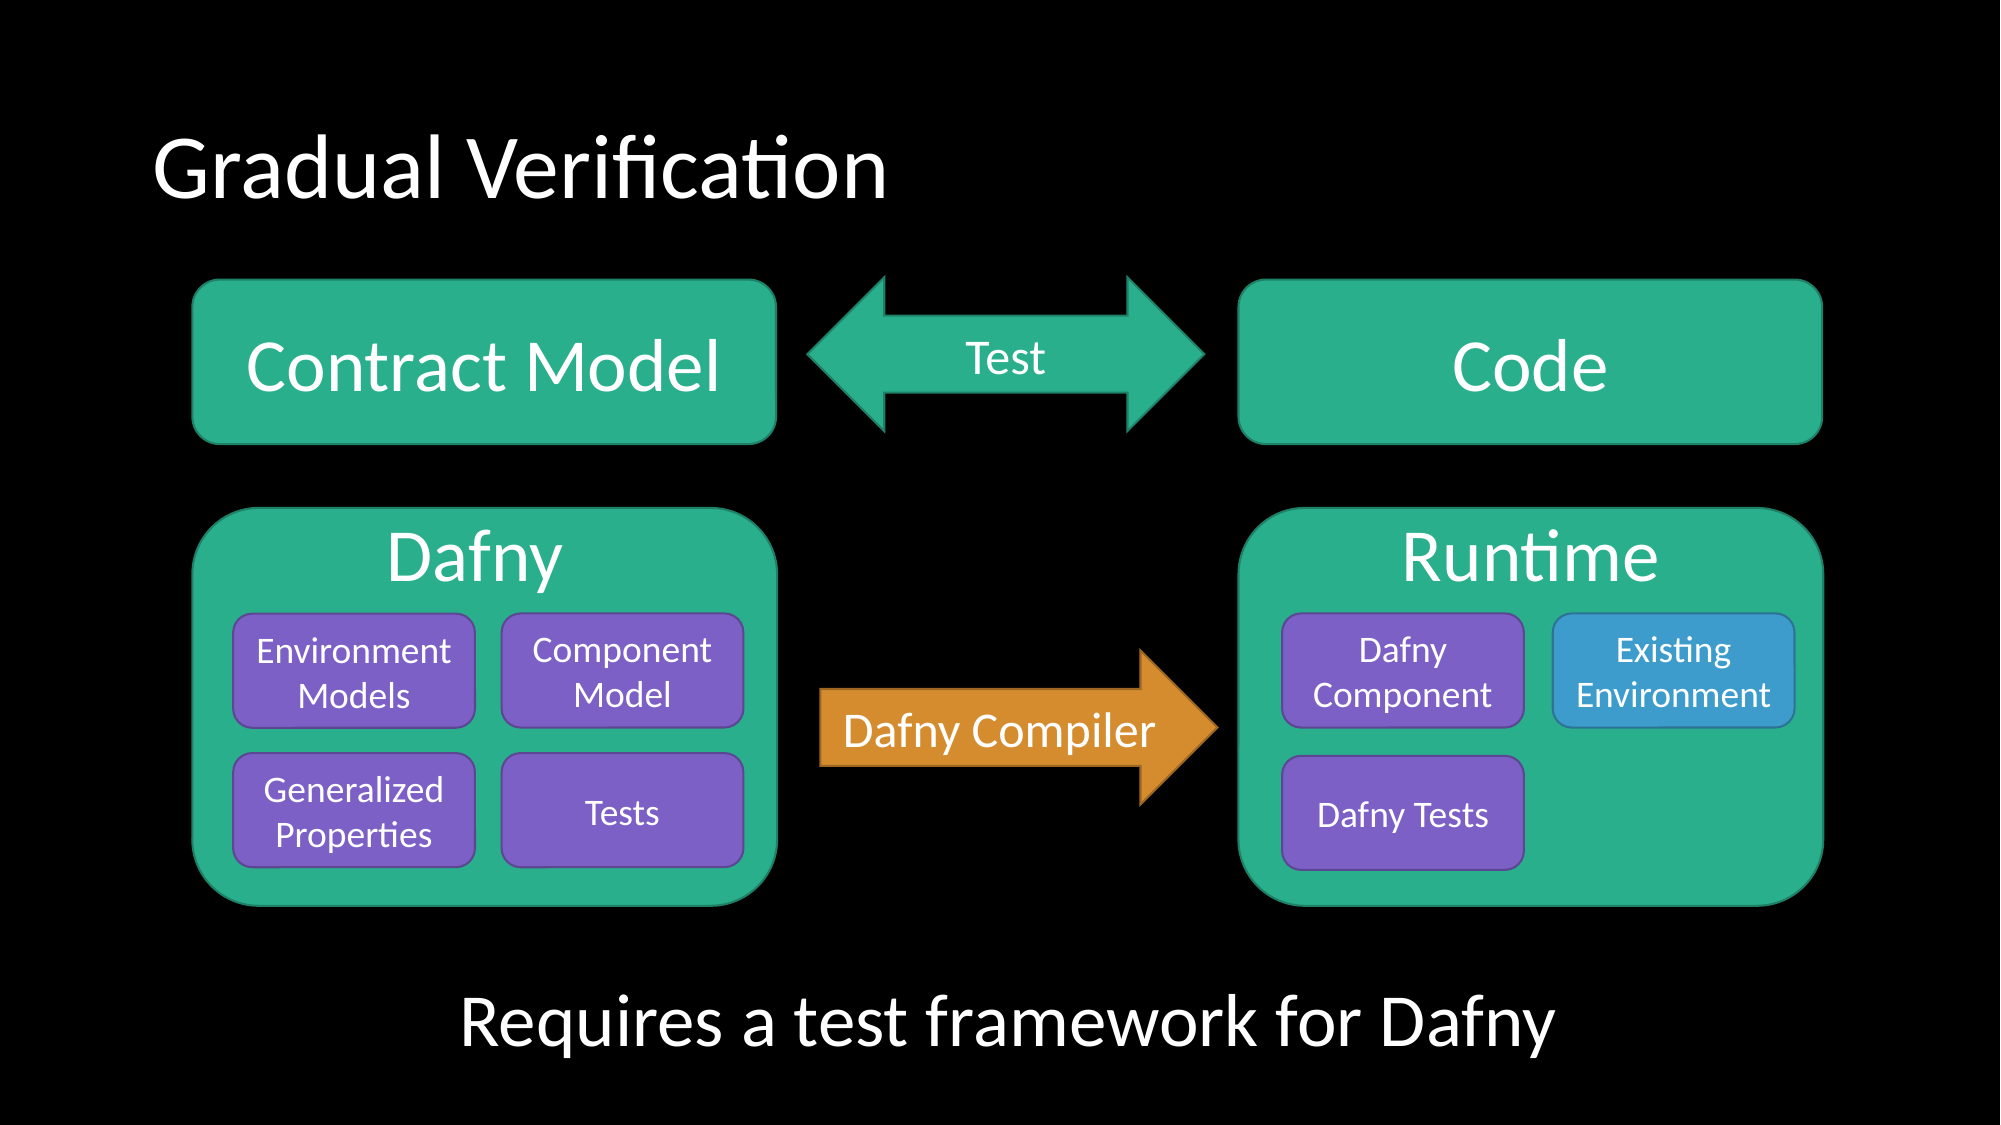

# Gradual Verification
Test
Code
Contract Model
Dafny
Runtime

Dafny Component
Existing
Environment
Component Model
Environment Models
Dafny Compiler
Generalized Properties
Tests
Dafny Tests
 Requires a test framework for Dafny